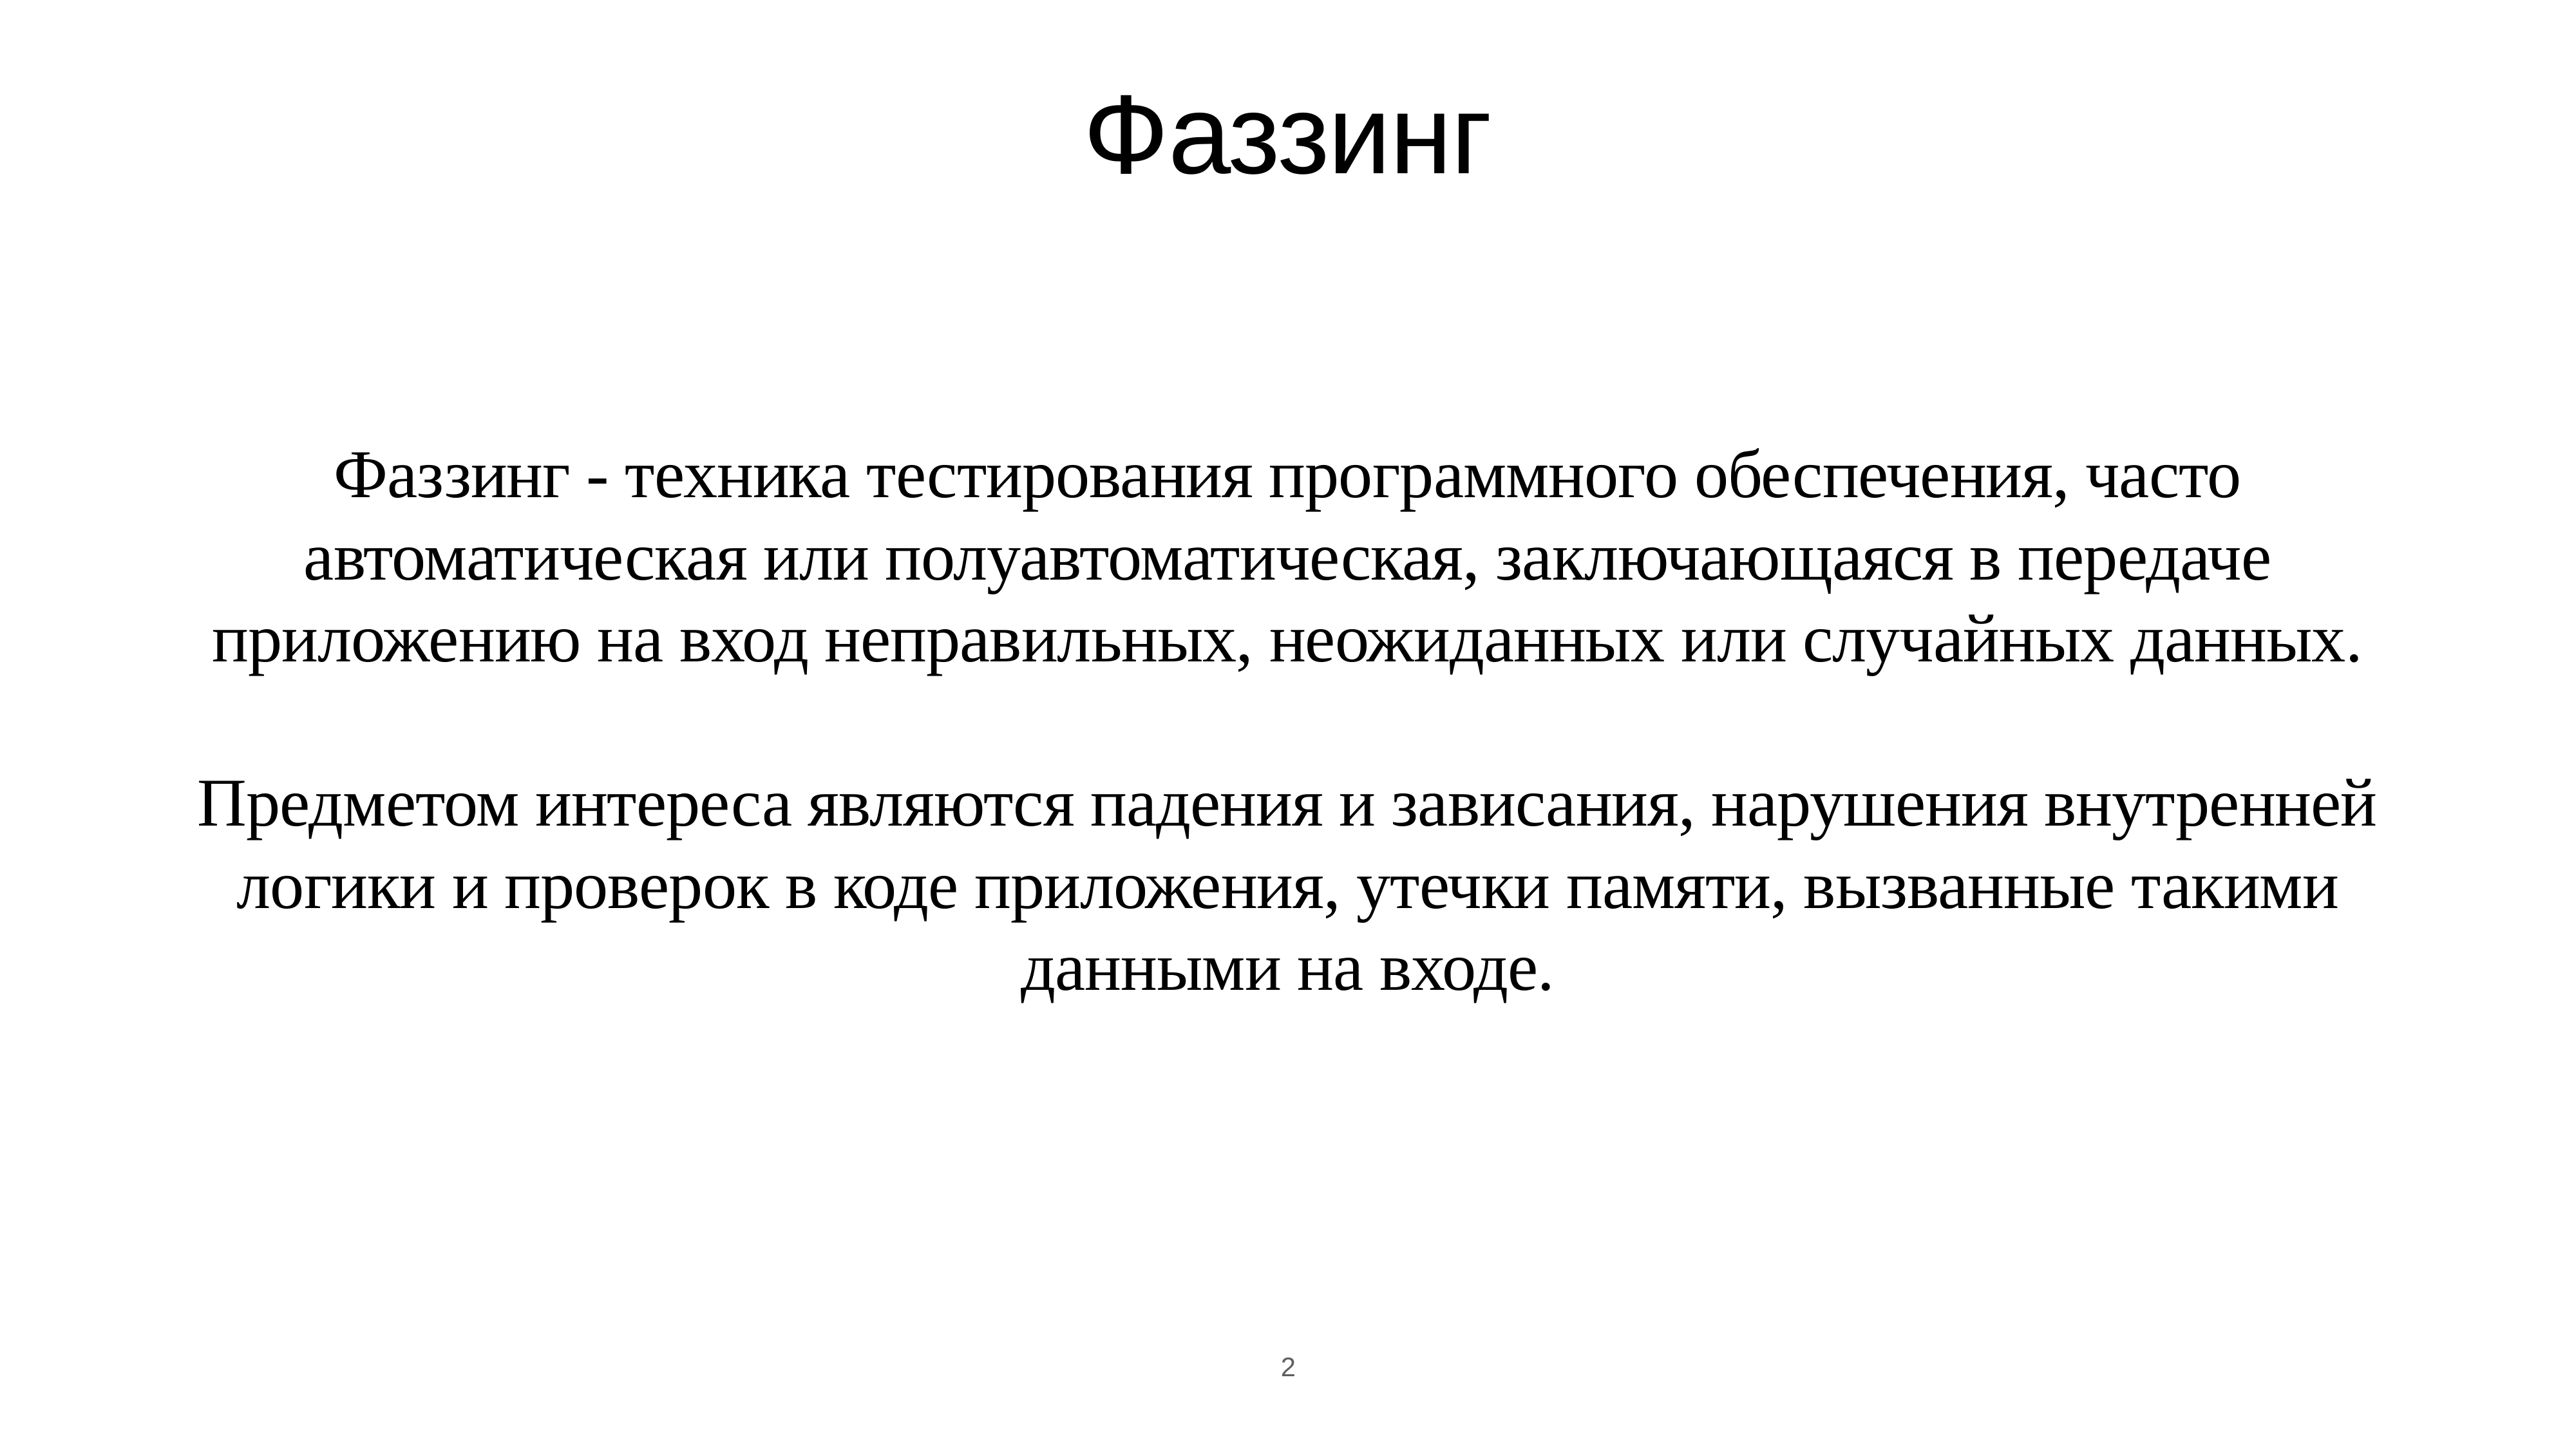

# Фаззинг
Фаззинг - техника тестирования программного обеспечения, часто автоматическая или полуавтоматическая, заключающаяся в передаче приложению на вход неправильных, неожиданных или случайных данных.

Предметом интереса являются падения и зависания, нарушения внутренней логики и проверок в коде приложения, утечки памяти, вызванные такими данными на входе.
2